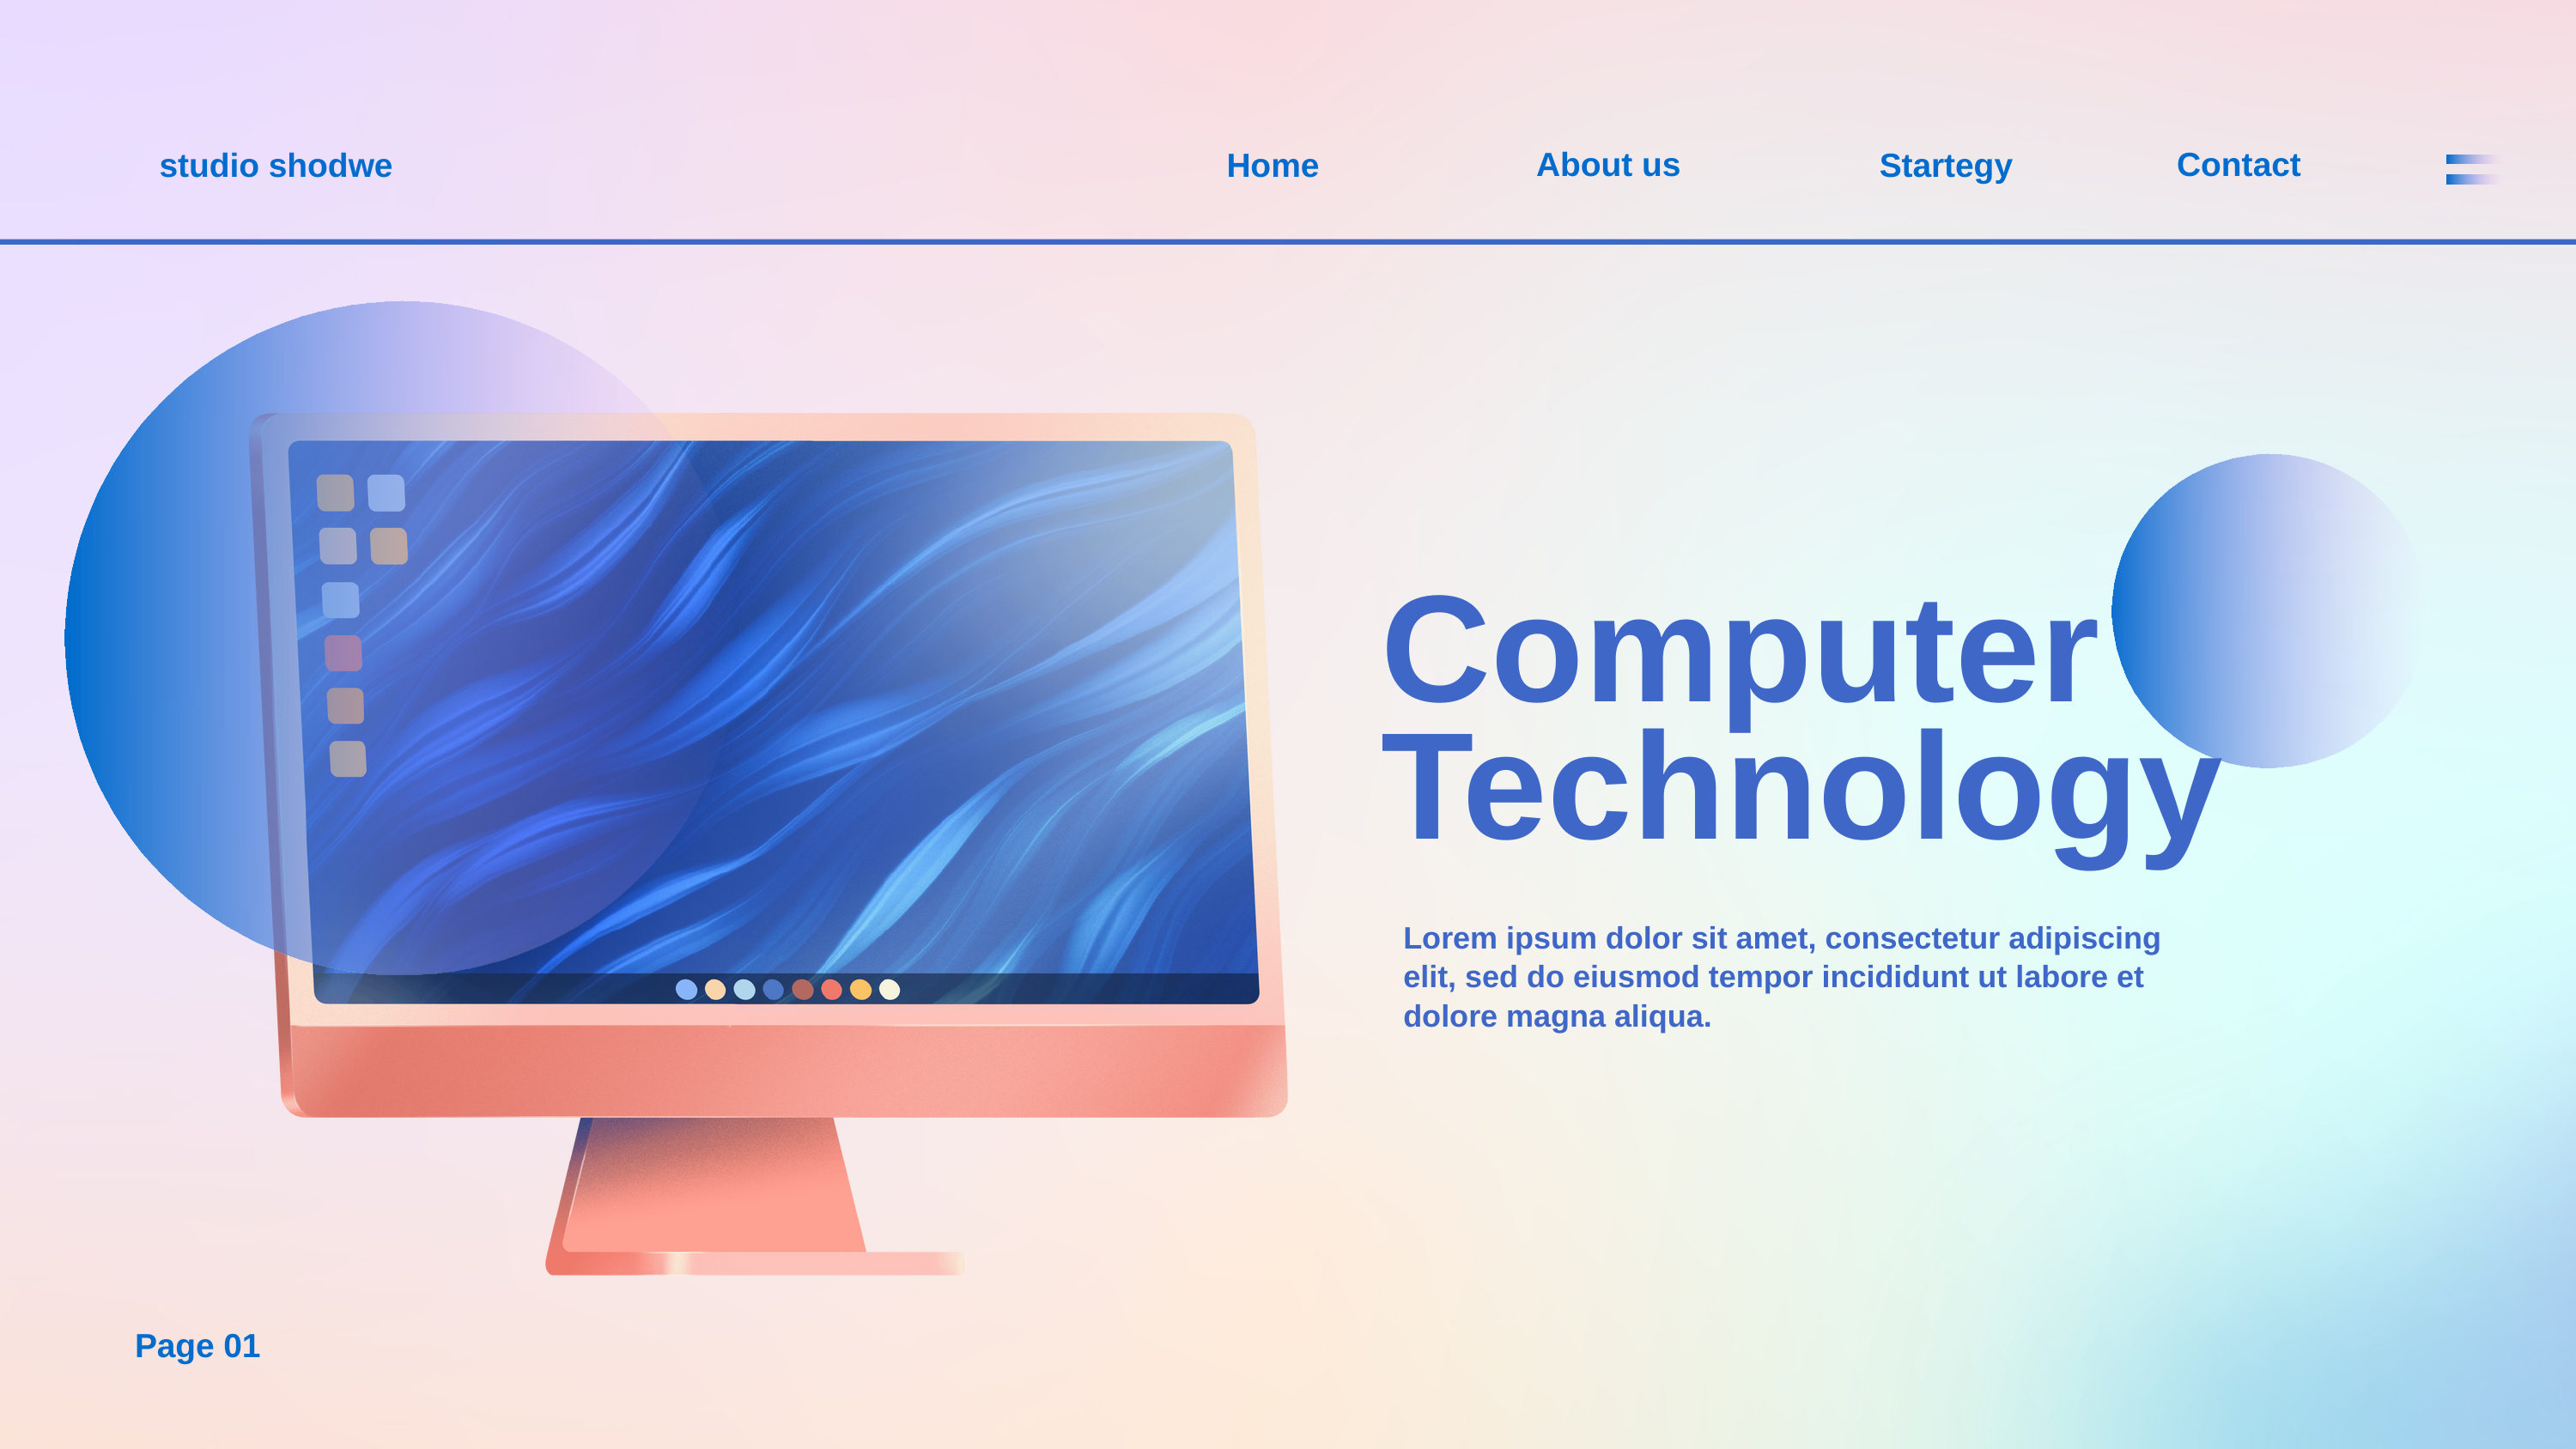

About us
Contact
studio shodwe
Home
Startegy

Computer
Technology

Lorem ipsum dolor sit amet, consectetur adipiscing elit, sed do eiusmod tempor incididunt ut labore et dolore magna aliqua.
Page 01